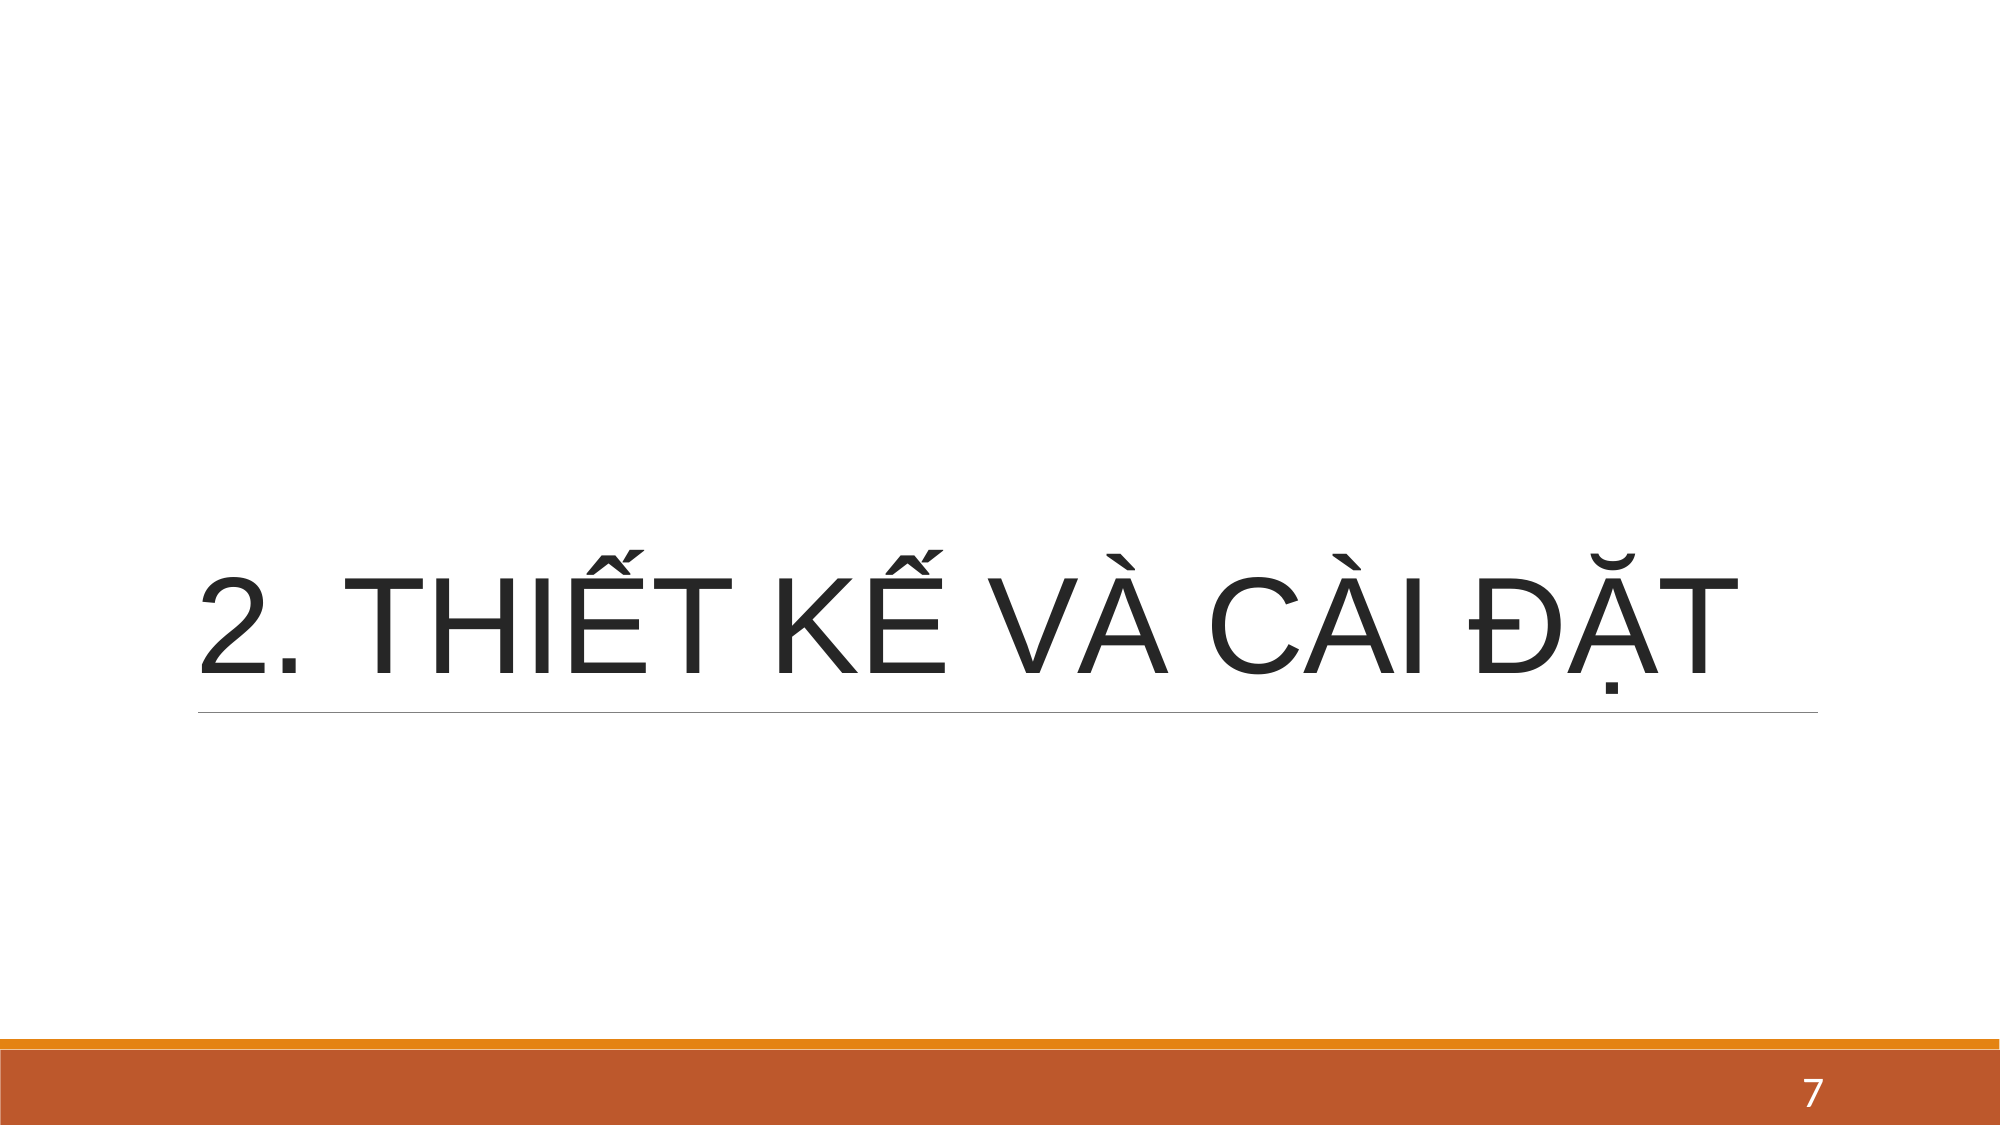

# 2. THIẾT KẾ VÀ CÀI ĐẶT

7